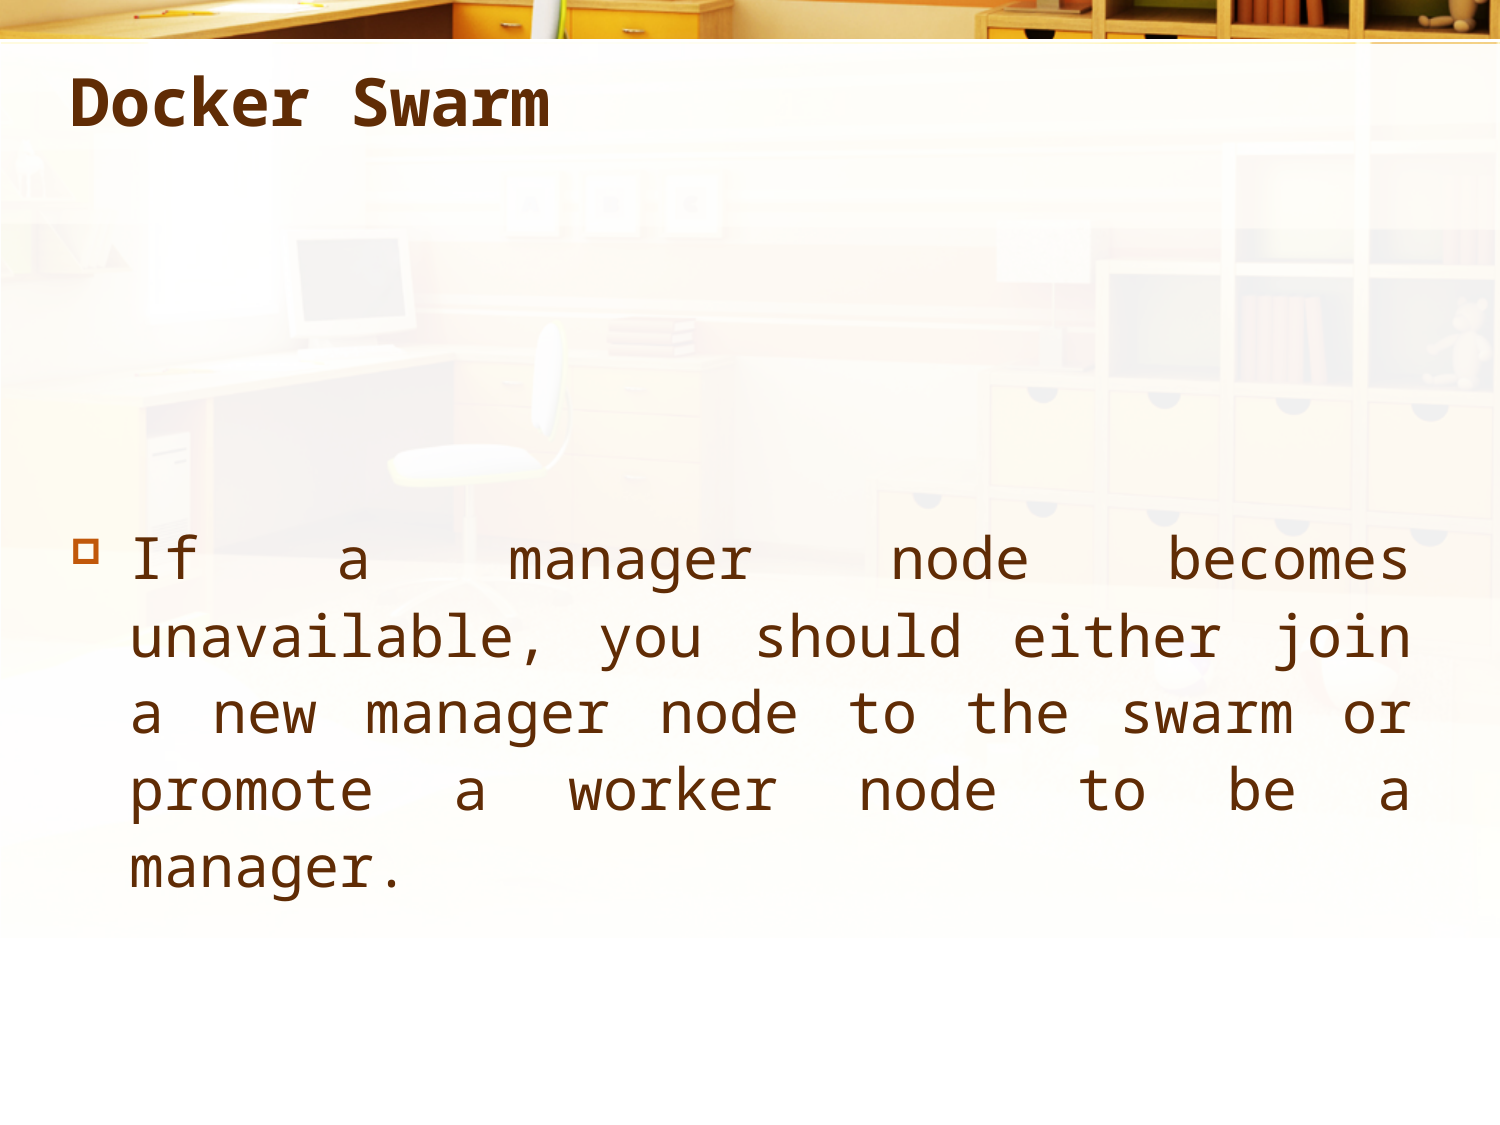

# Docker Swarm

If a manager node becomes unavailable, you should either join a new manager node to the swarm or promote a worker node to be a manager.